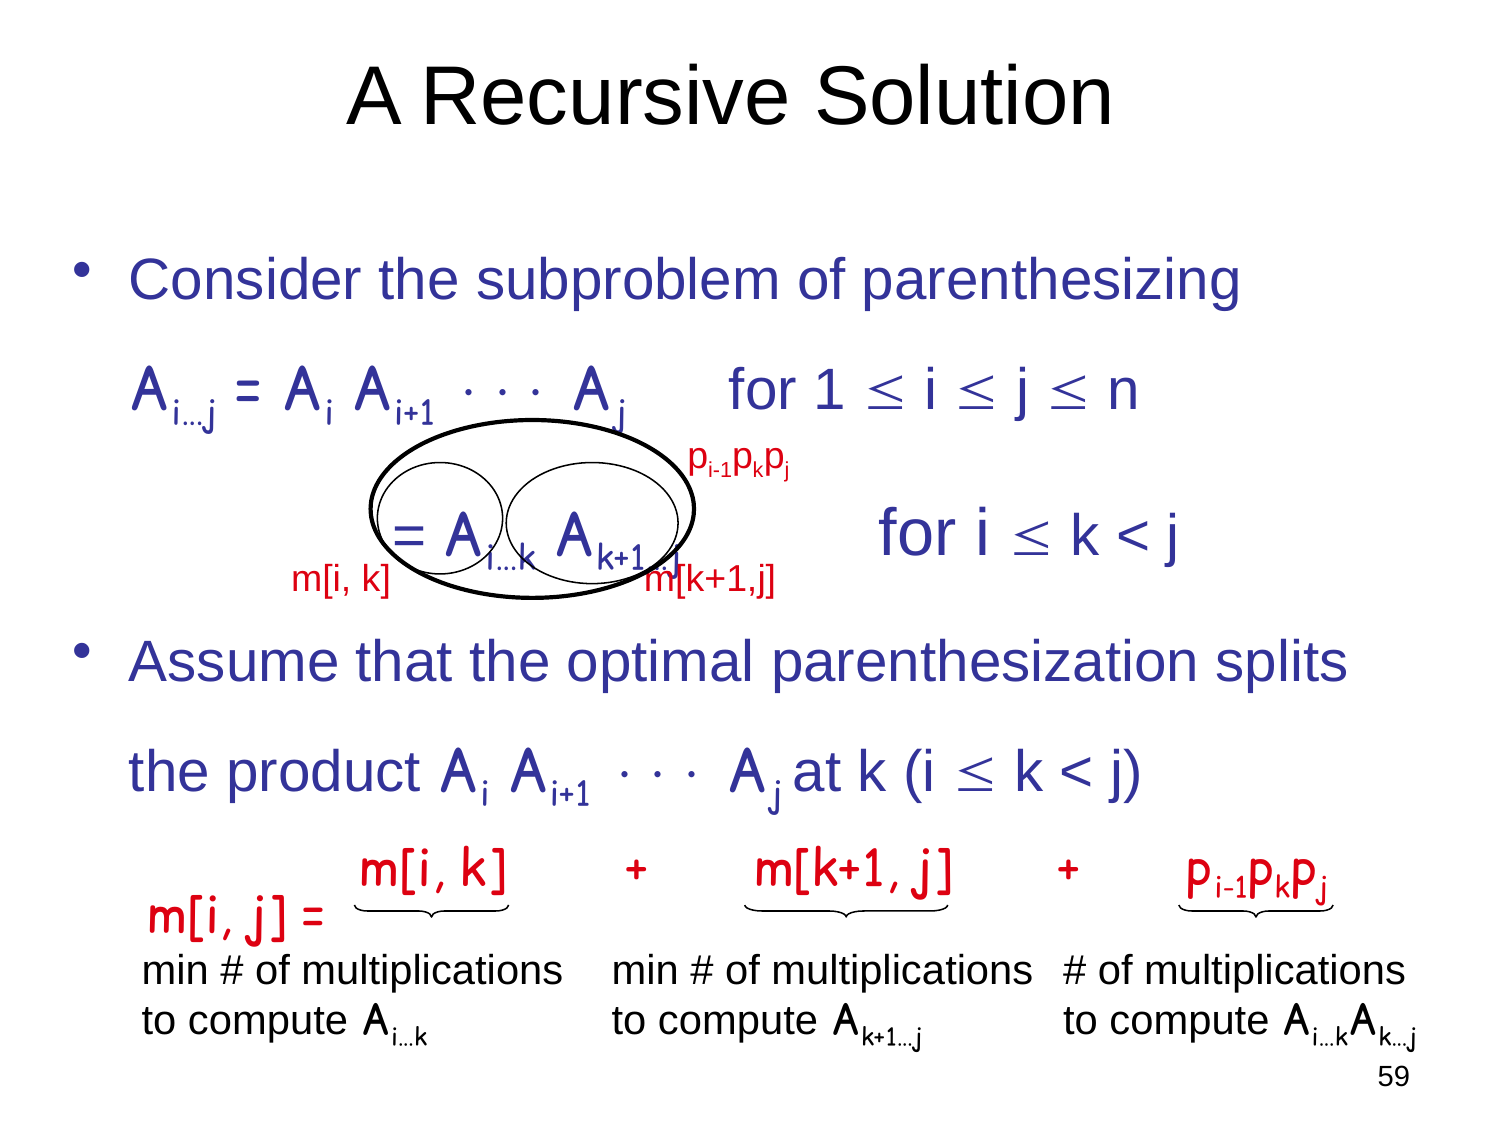

# A Recursive Solution
Consider the subproblem of parenthesizing   	Ai…j = Ai Ai+1 ⋅⋅⋅ Aj 	for 1 ≤ i ≤ j ≤ n
		       = Ai…k Ak+1…j 		for i ≤ k < j
Assume that the optimal parenthesization splits the product Ai Ai+1 ⋅⋅⋅ Aj at k (i ≤ k < j)
m[i, j] =

pi-1pkpj

m[i, k]

m[k+1,j]

m[i, k]        +       m[k+1, j]       +       pi-1pkpj

min # of multiplications
to compute Ai…k
min # of multiplications
to compute Ak+1…j
# of multiplications
to compute Ai…kAk…j
59